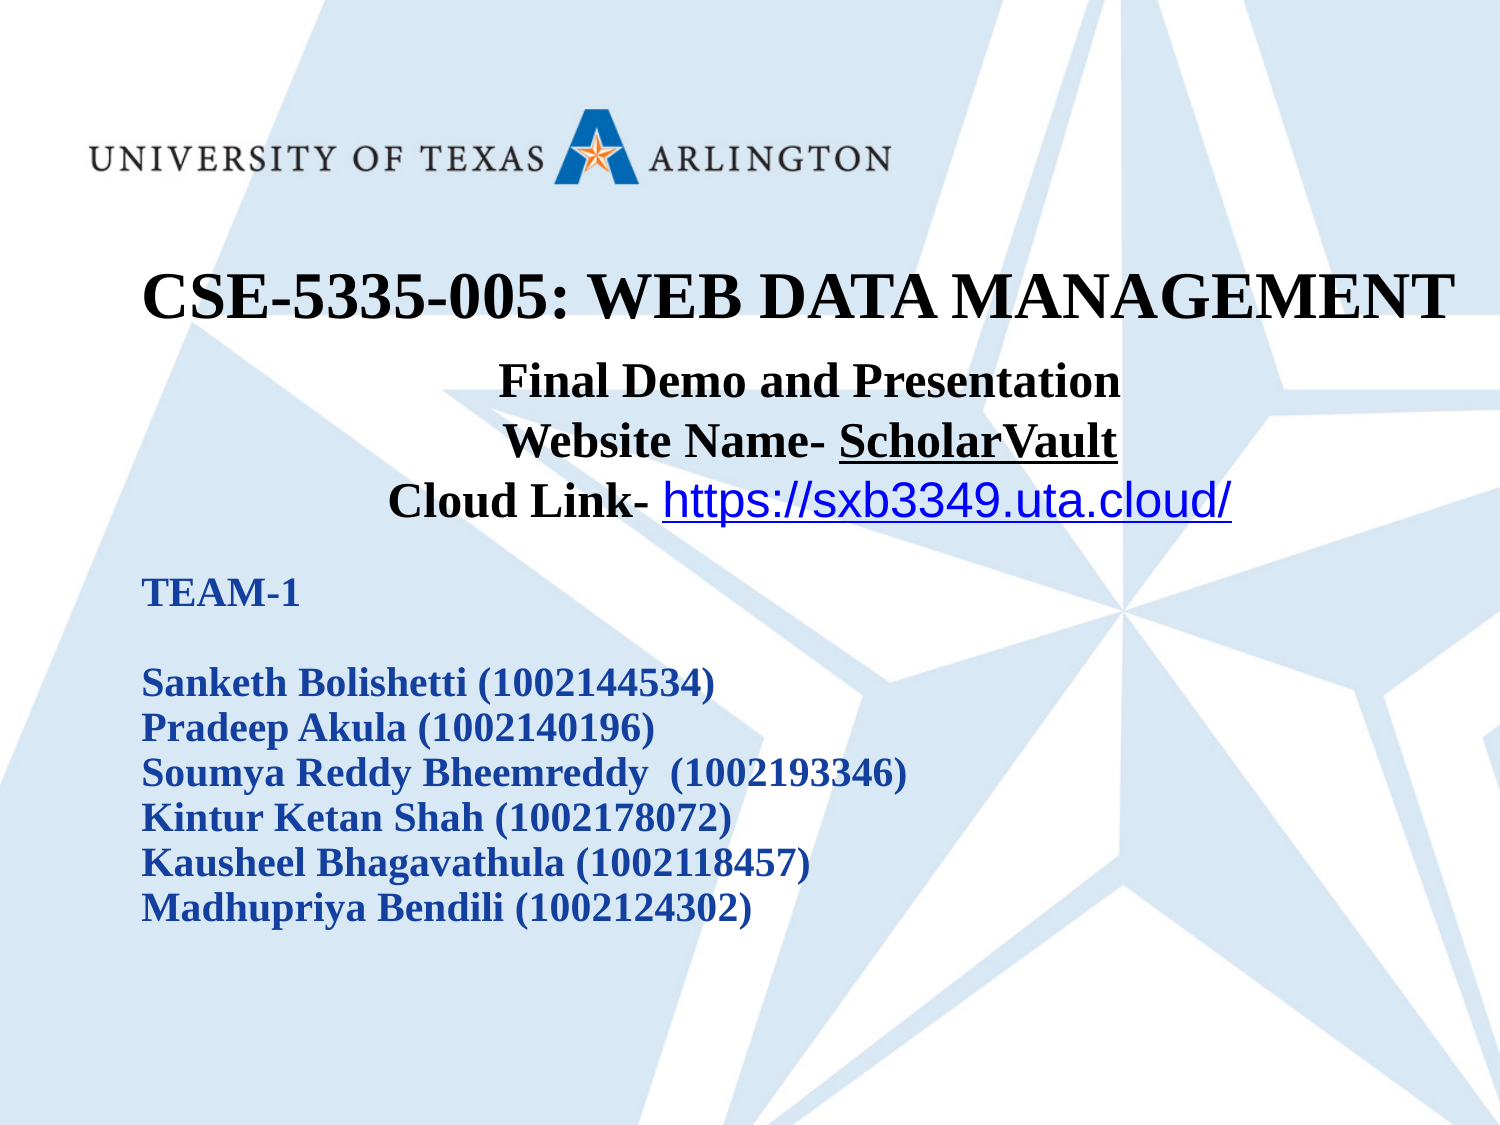

CSE-5335-005: WEB DATA MANAGEMENT
Final Demo and Presentation
Website Name- ScholarVault
Cloud Link- https://sxb3349.uta.cloud/
TEAM-1

Sanketh Bolishetti (1002144534)
Pradeep Akula (1002140196)
Soumya Reddy Bheemreddy  (1002193346)
Kintur Ketan Shah (1002178072)
Kausheel Bhagavathula (1002118457)
Madhupriya Bendili (1002124302)